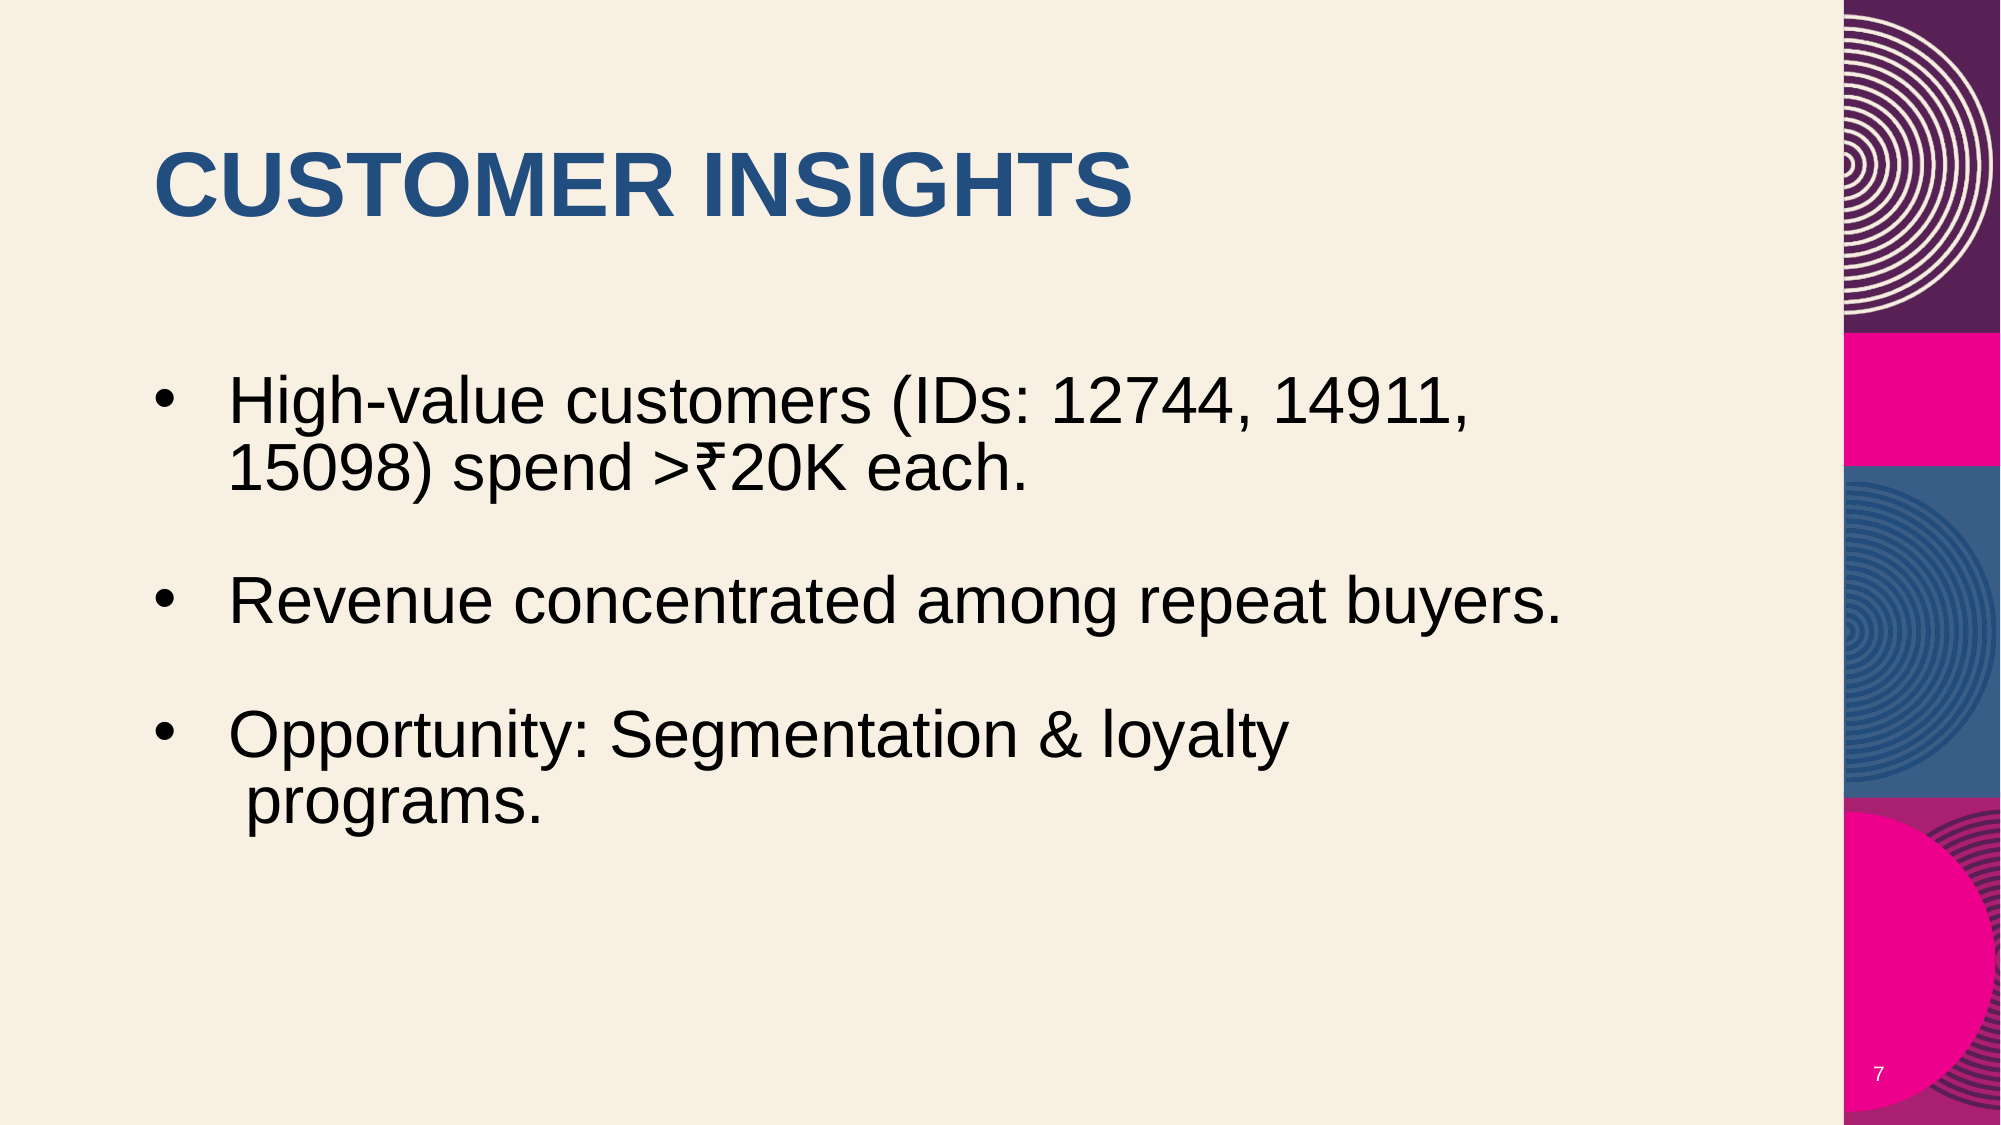

# Customer Insights

High-value customers (IDs: 12744, 14911,
    15098) spend >₹20K each.

Revenue concentrated among repeat buyers.

Opportunity: Segmentation & loyalty
     programs.
7